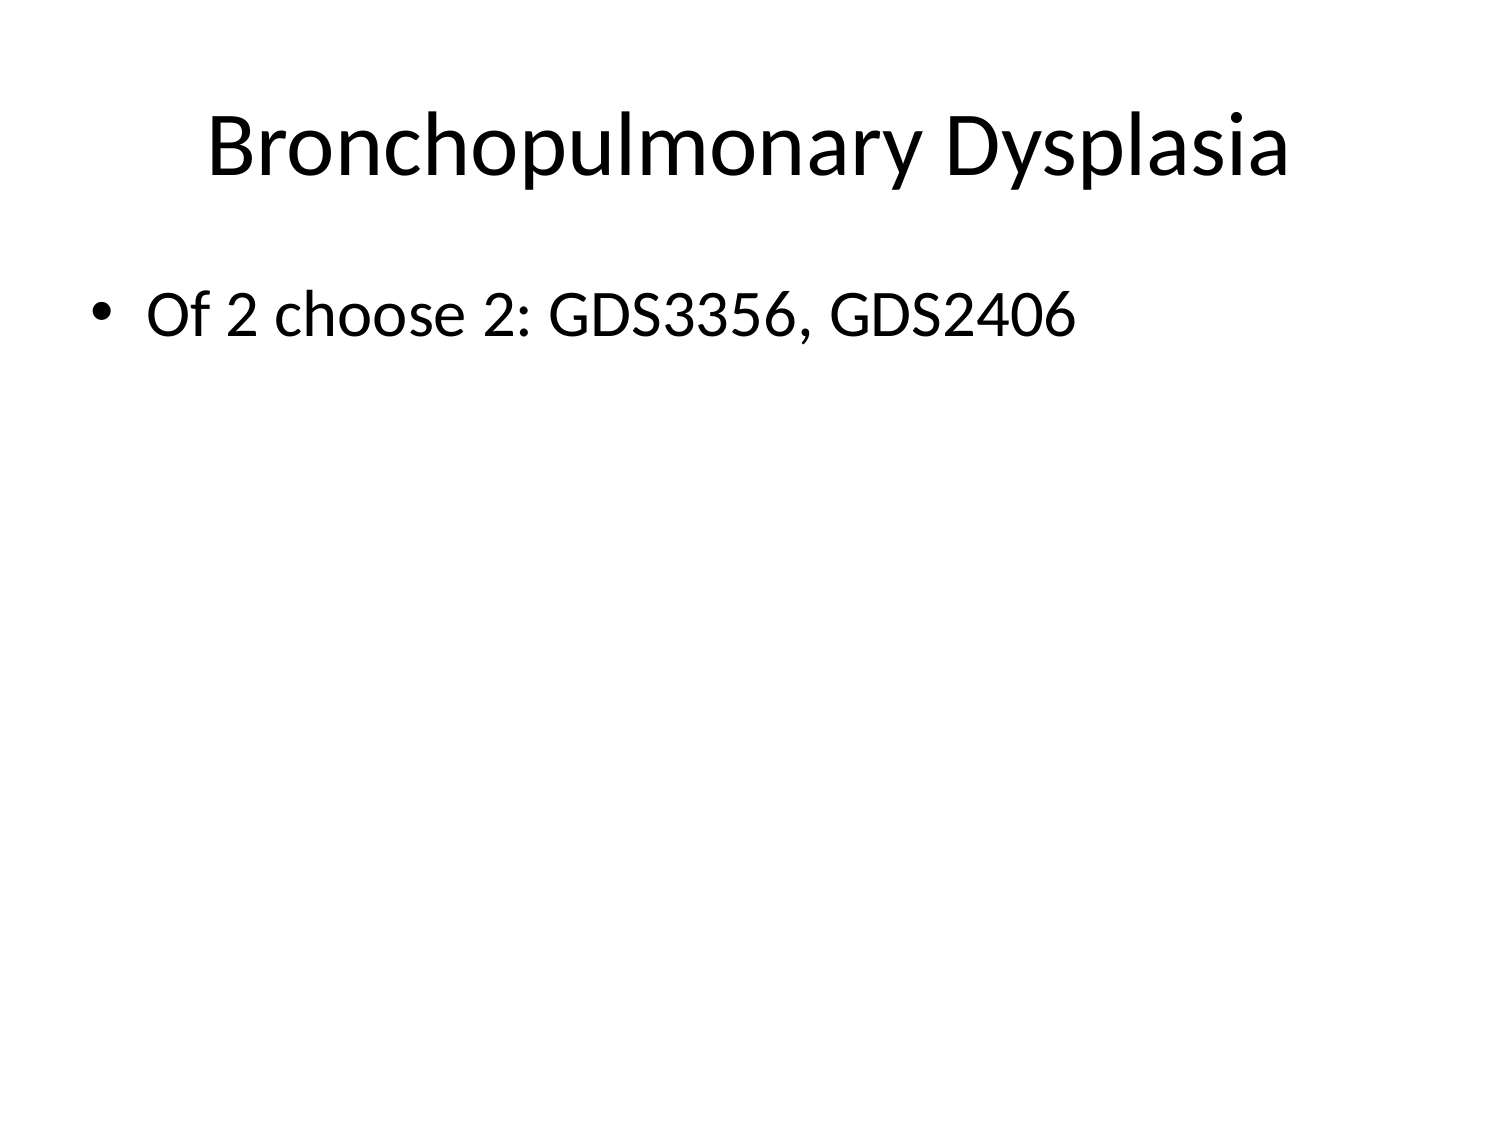

# Bronchopulmonary Dysplasia
Of 2 choose 2: GDS3356, GDS2406